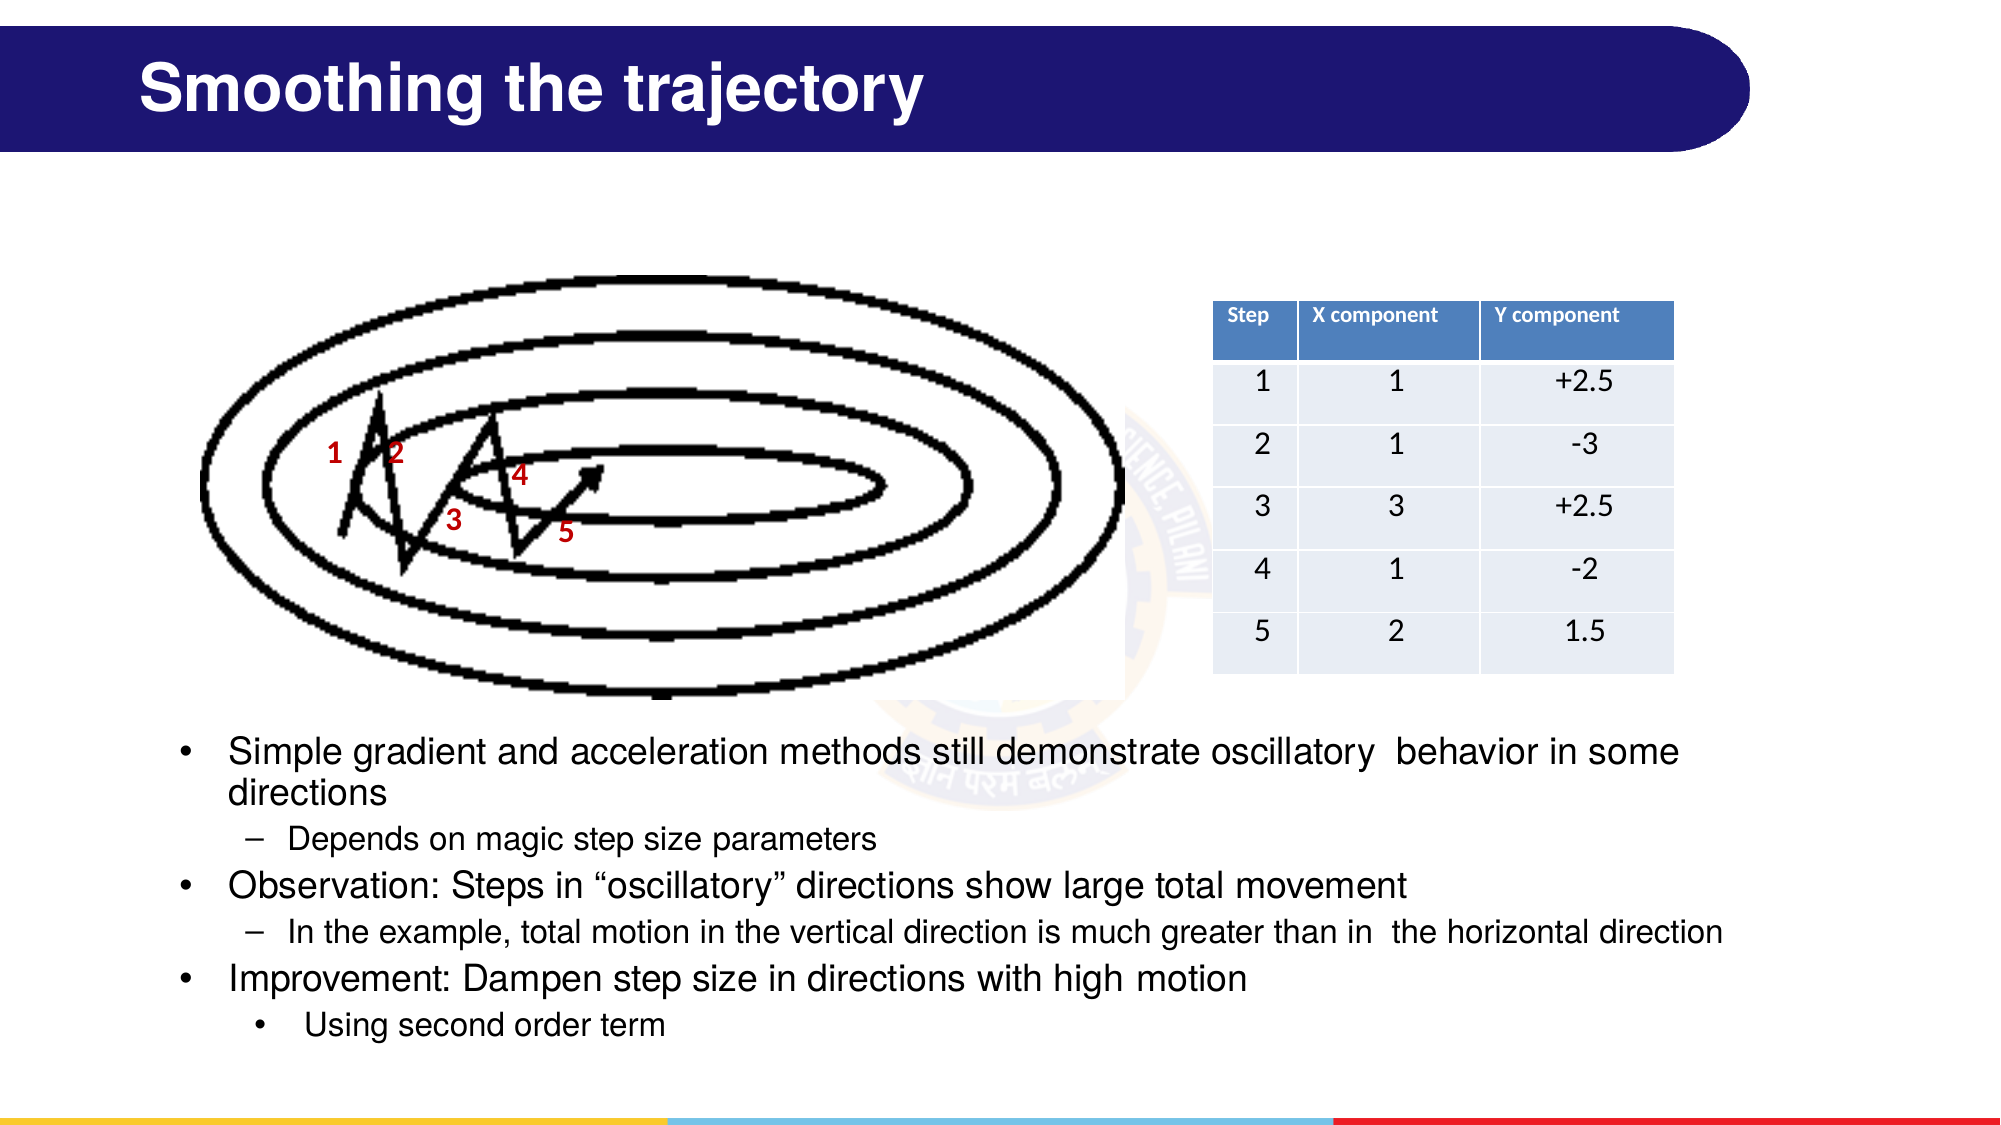

# Smoothing the trajectory

1	2
4
3
5
| Step | X component | Y component |
| --- | --- | --- |
| 1 | 1 | +2.5 |
| 2 | 1 | -3 |
| 3 | 3 | +2.5 |
| 4 | 1 | -2 |
| 5 | 2 | 1.5 |
Simple gradient and acceleration methods still demonstrate oscillatory  behavior in some directions
Depends on magic step size parameters
Observation: Steps in “oscillatory” directions show large total movement
In the example, total motion in the vertical direction is much greater than in  the horizontal direction
Improvement: Dampen step size in directions with high motion
Using second order term